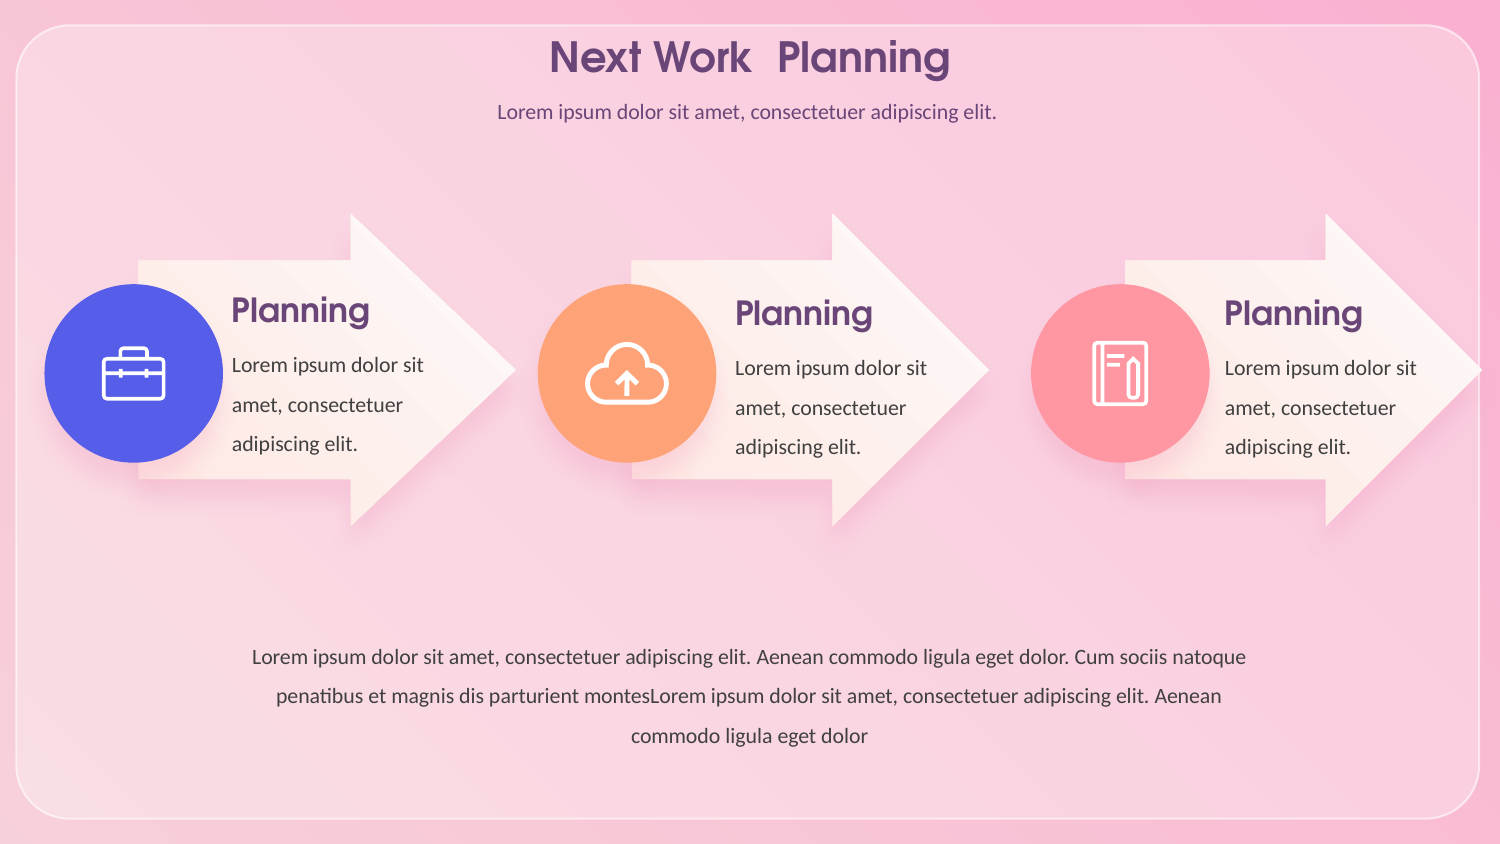

Next Work  Planning

Lorem ipsum dolor sit amet, consectetuer adipiscing elit.

Planning

Planning
Planning
Lorem ipsum dolor sit amet, consectetuer adipiscing elit.
Lorem ipsum dolor sit amet, consectetuer adipiscing elit.
Lorem ipsum dolor sit amet, consectetuer adipiscing elit.

Lorem ipsum dolor sit amet, consectetuer adipiscing elit. Aenean commodo ligula eget dolor. Cum sociis natoque penatibus et magnis dis parturient montesLorem ipsum dolor sit amet, consectetuer adipiscing elit. Aenean commodo ligula eget dolor